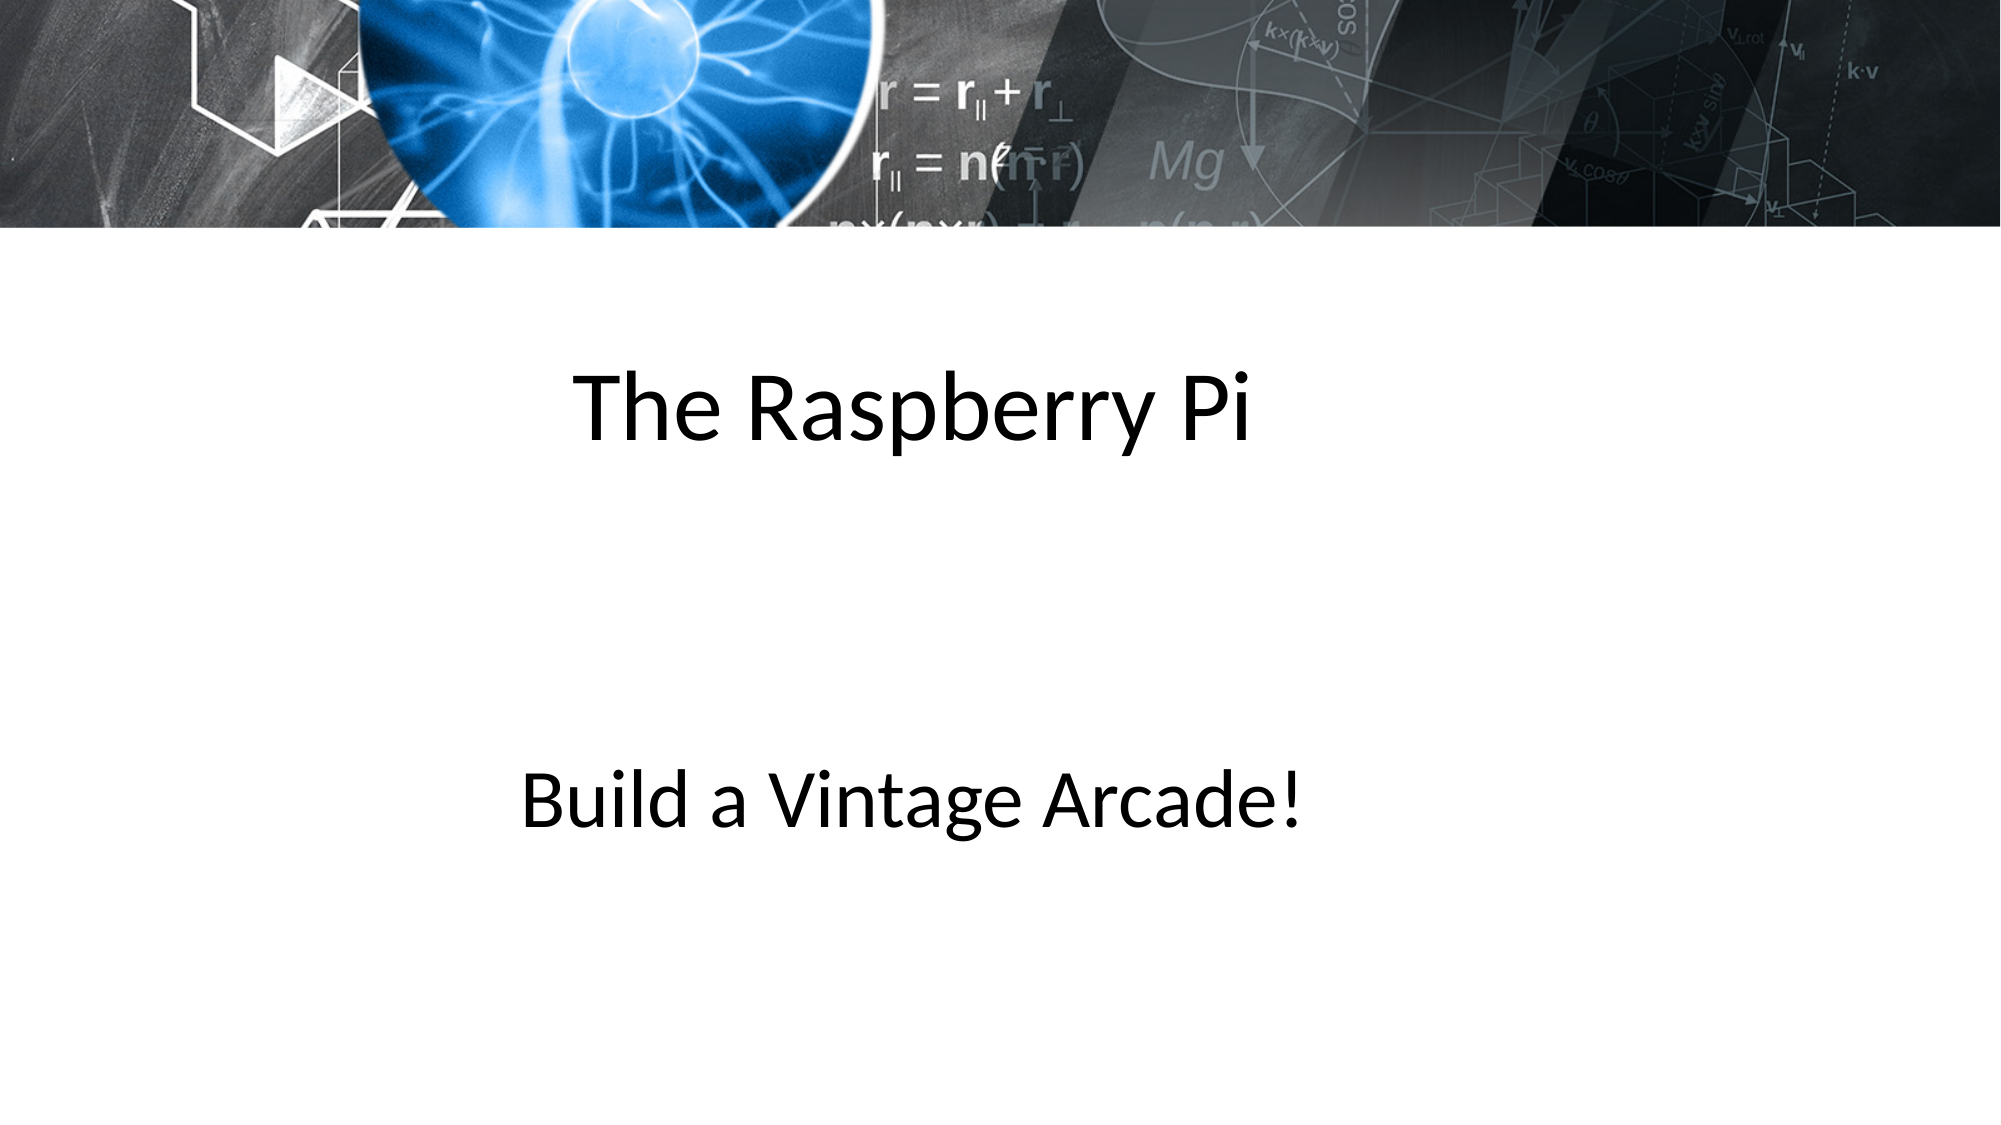

# The Raspberry Pi
Build a Vintage Arcade!